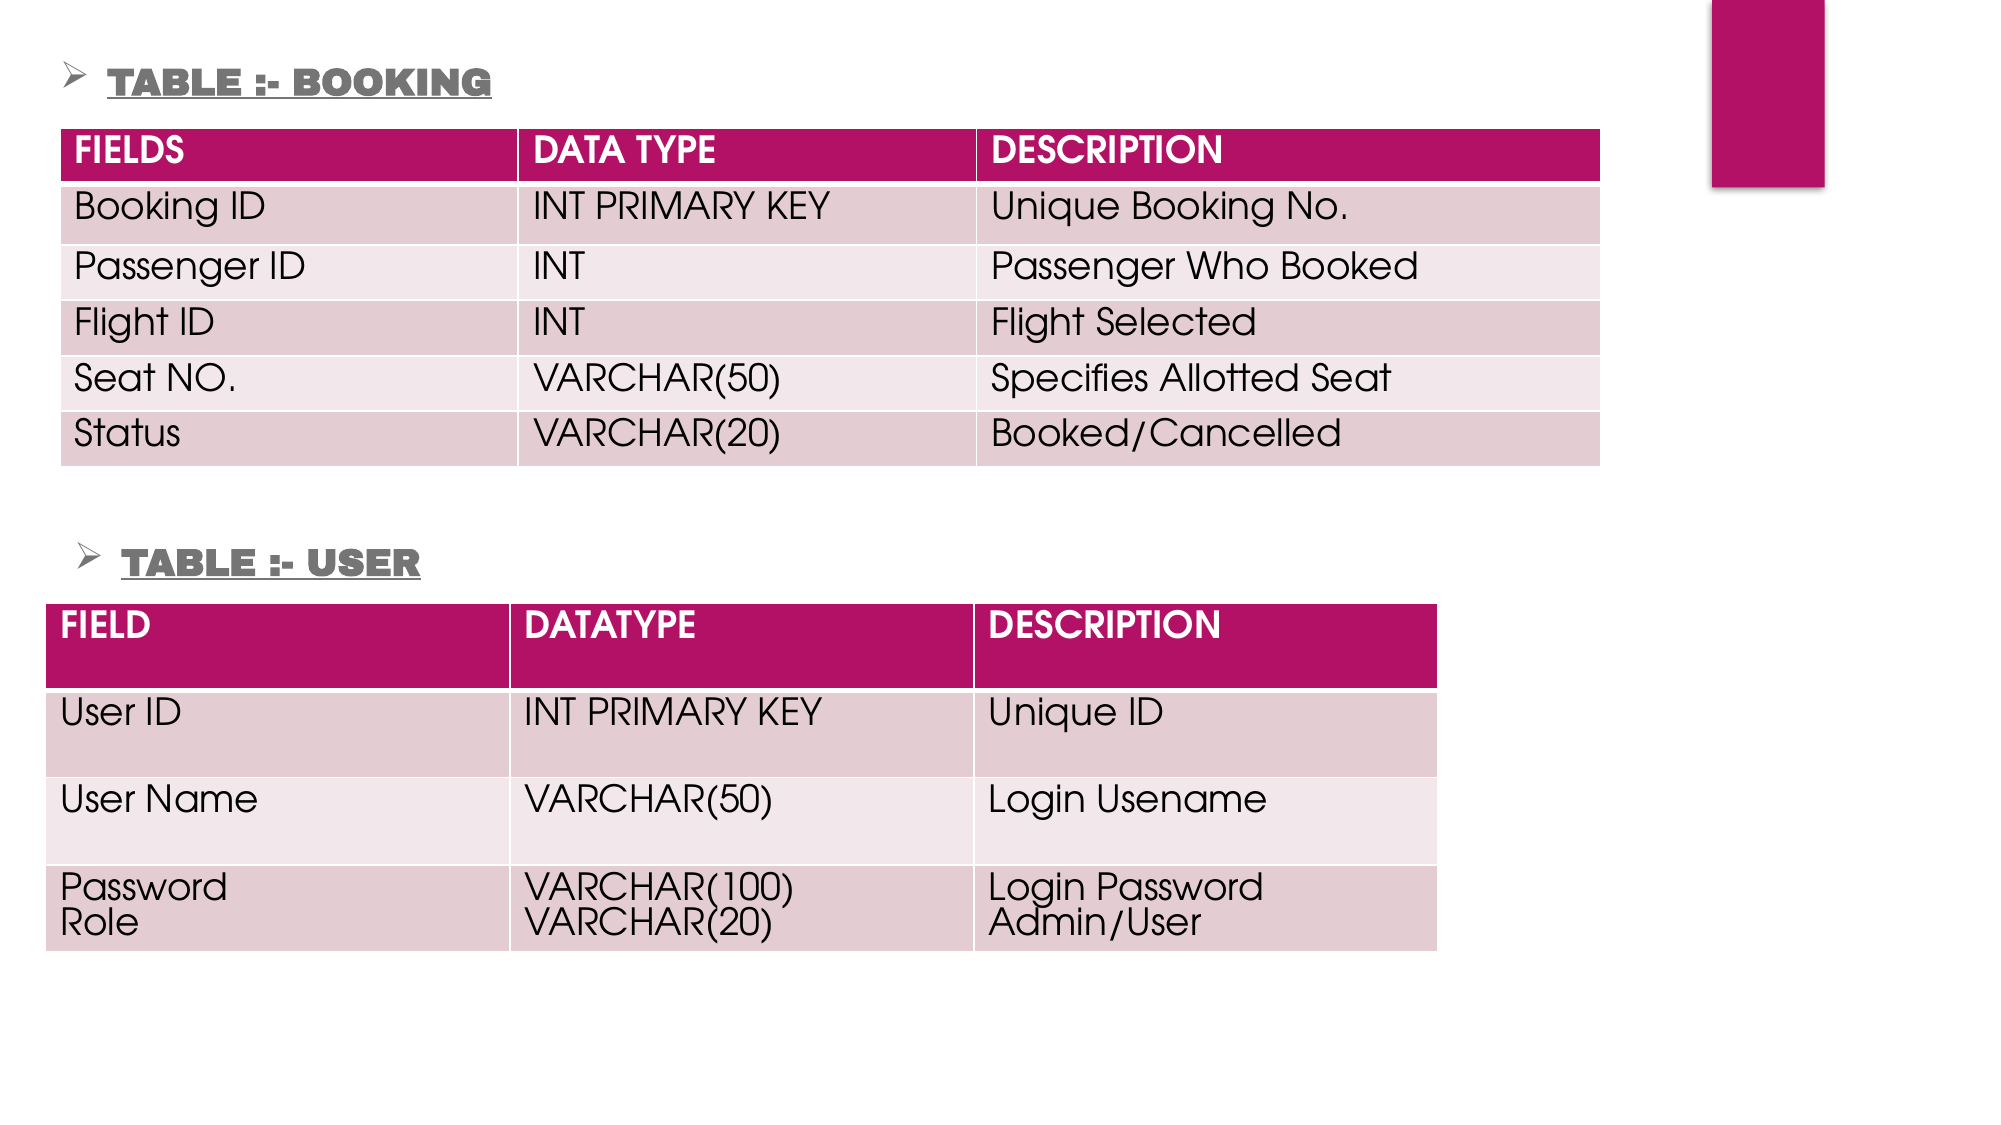

TABLE :- BOOKING
| FIELDS | DATA TYPE | DESCRIPTION |
| --- | --- | --- |
| Booking ID | INT PRIMARY KEY | Unique Booking No. |
| Passenger ID | INT | Passenger Who Booked |
| Flight ID | INT | Flight Selected |
| Seat NO. | VARCHAR(50) | Specifies Allotted Seat |
| Status | VARCHAR(20) | Booked/Cancelled |
TABLE :- USER
| FIELD | DATATYPE | DESCRIPTION |
| --- | --- | --- |
| User ID | INT PRIMARY KEY | Unique ID |
| User Name | VARCHAR(50) | Login Usename |
| Password Role | VARCHAR(100) VARCHAR(20) | Login Password Admin/User |